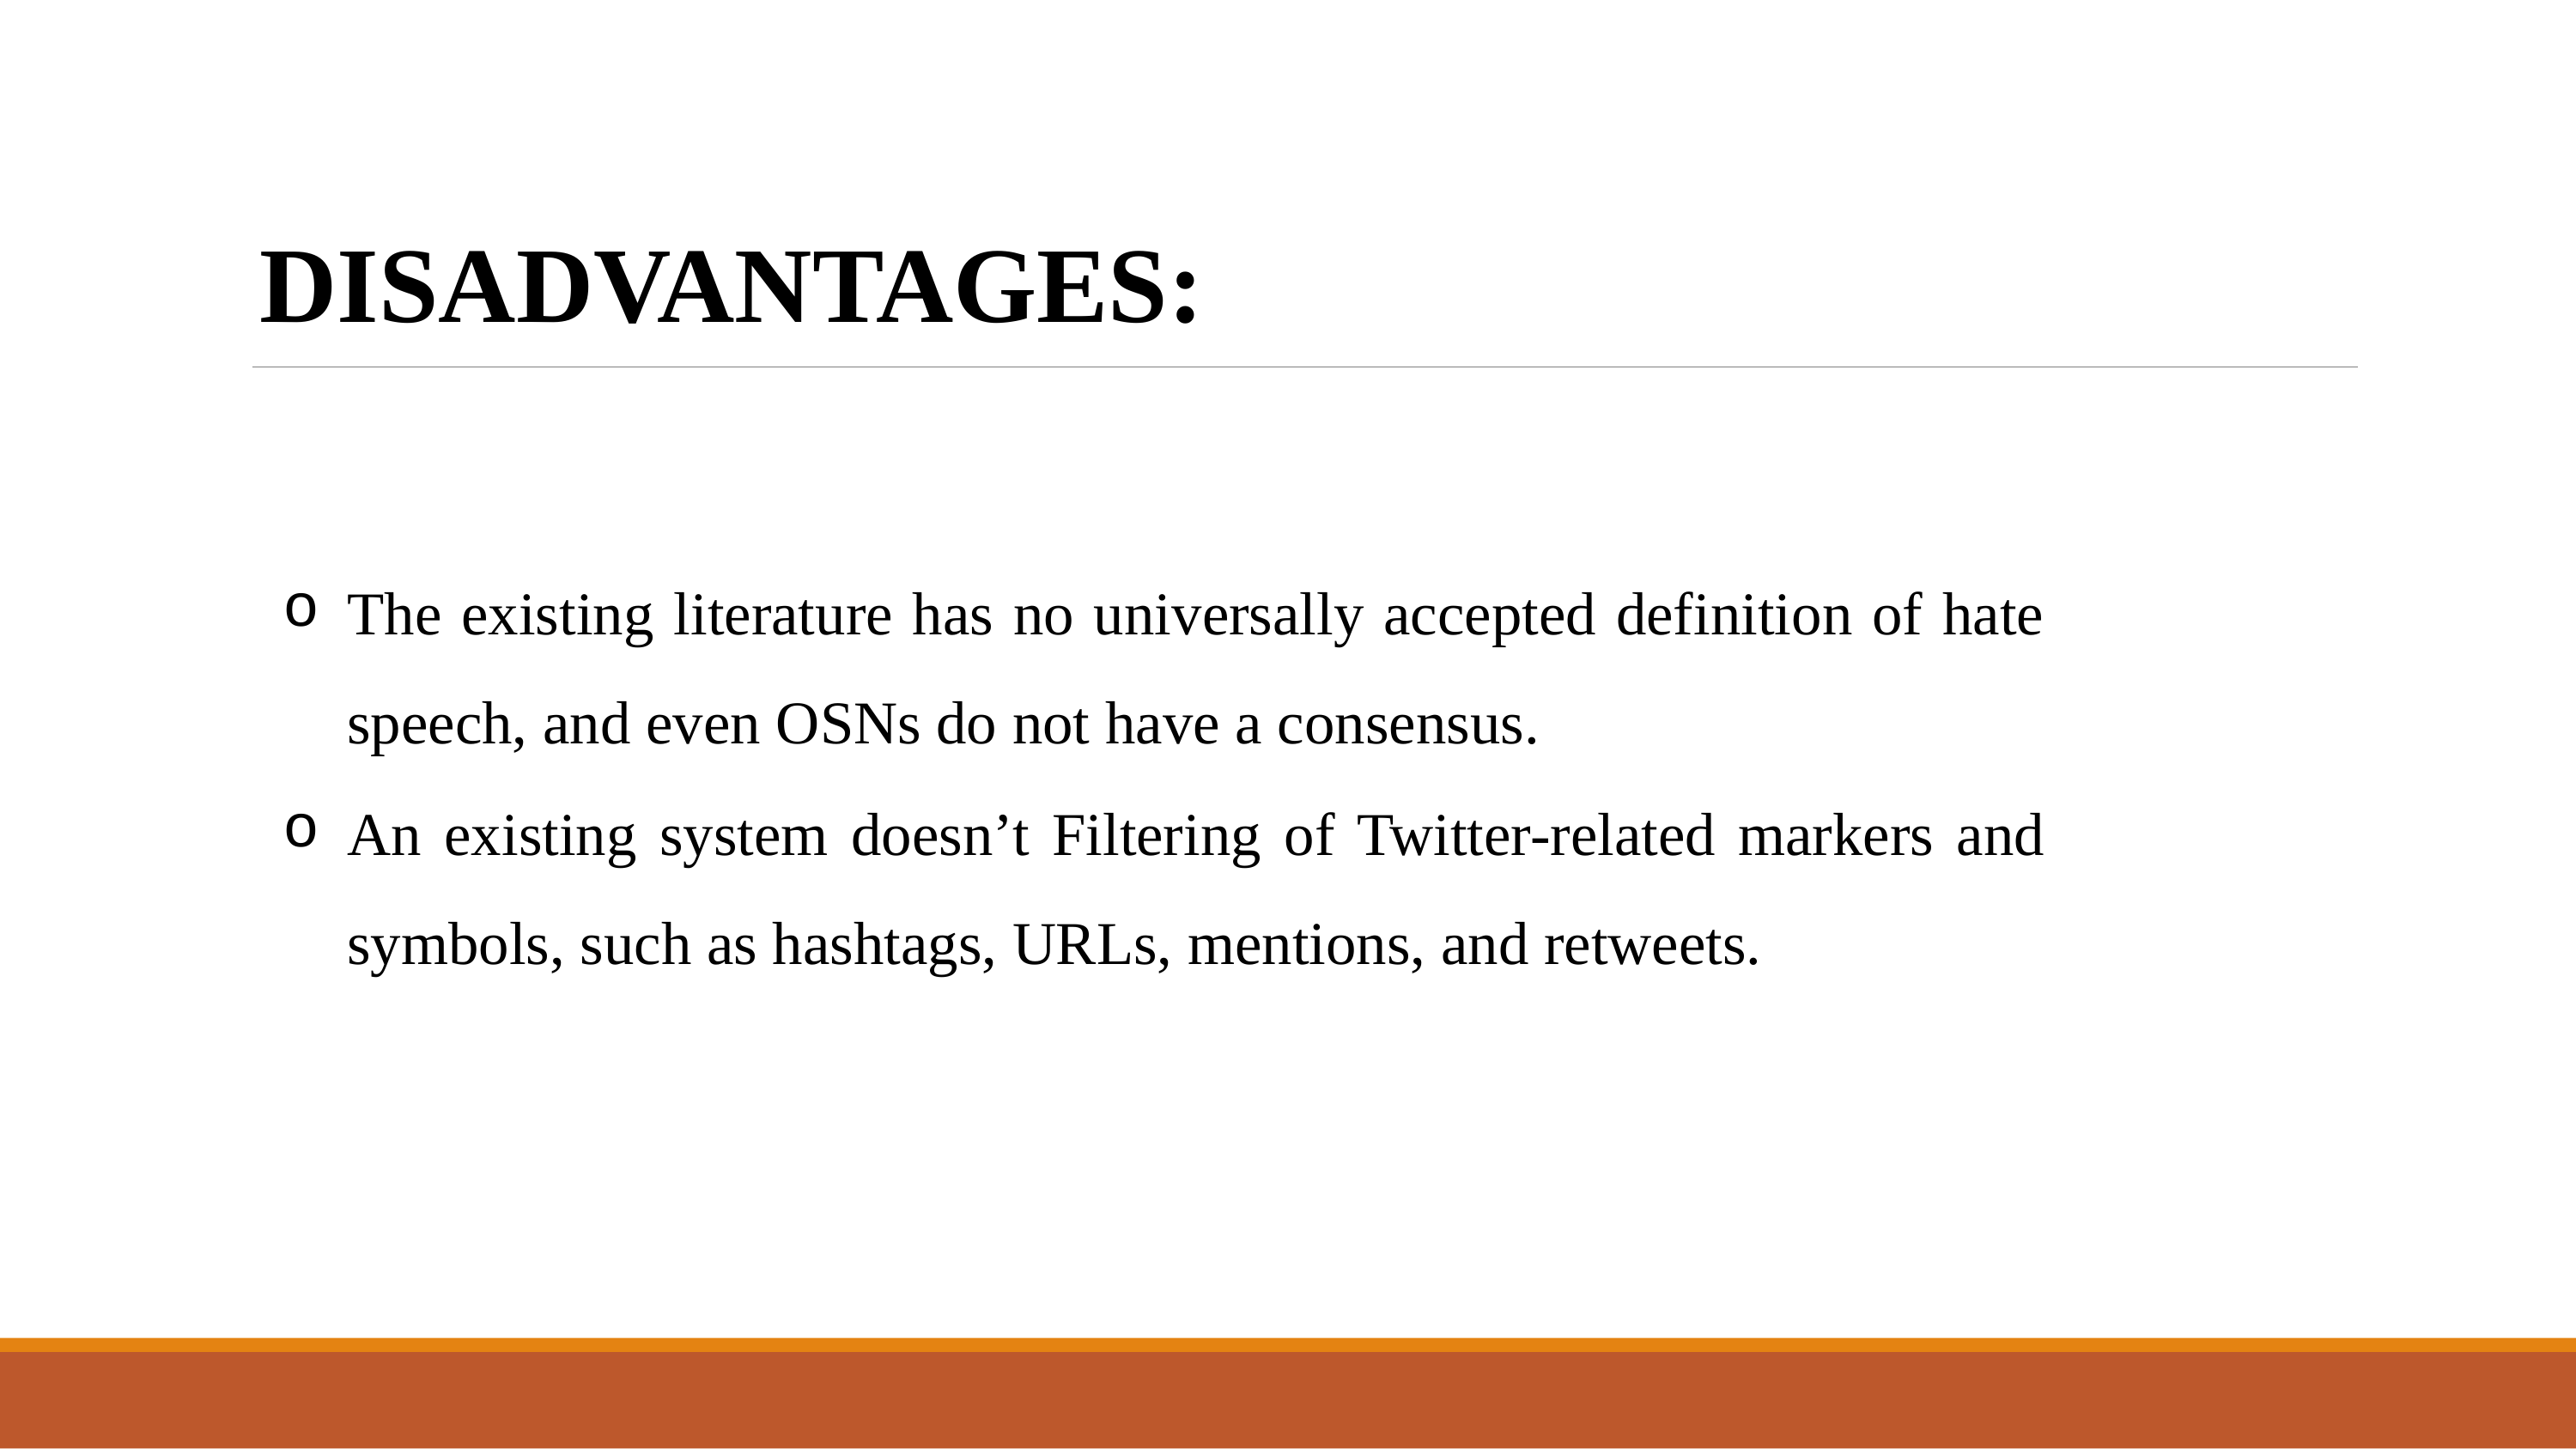

| DISADVANTAGES: |
| --- |
The existing literature has no universally accepted definition of hate speech, and even OSNs do not have a consensus.
An existing system doesn’t Filtering of Twitter-related markers and symbols, such as hashtags, URLs, mentions, and retweets.